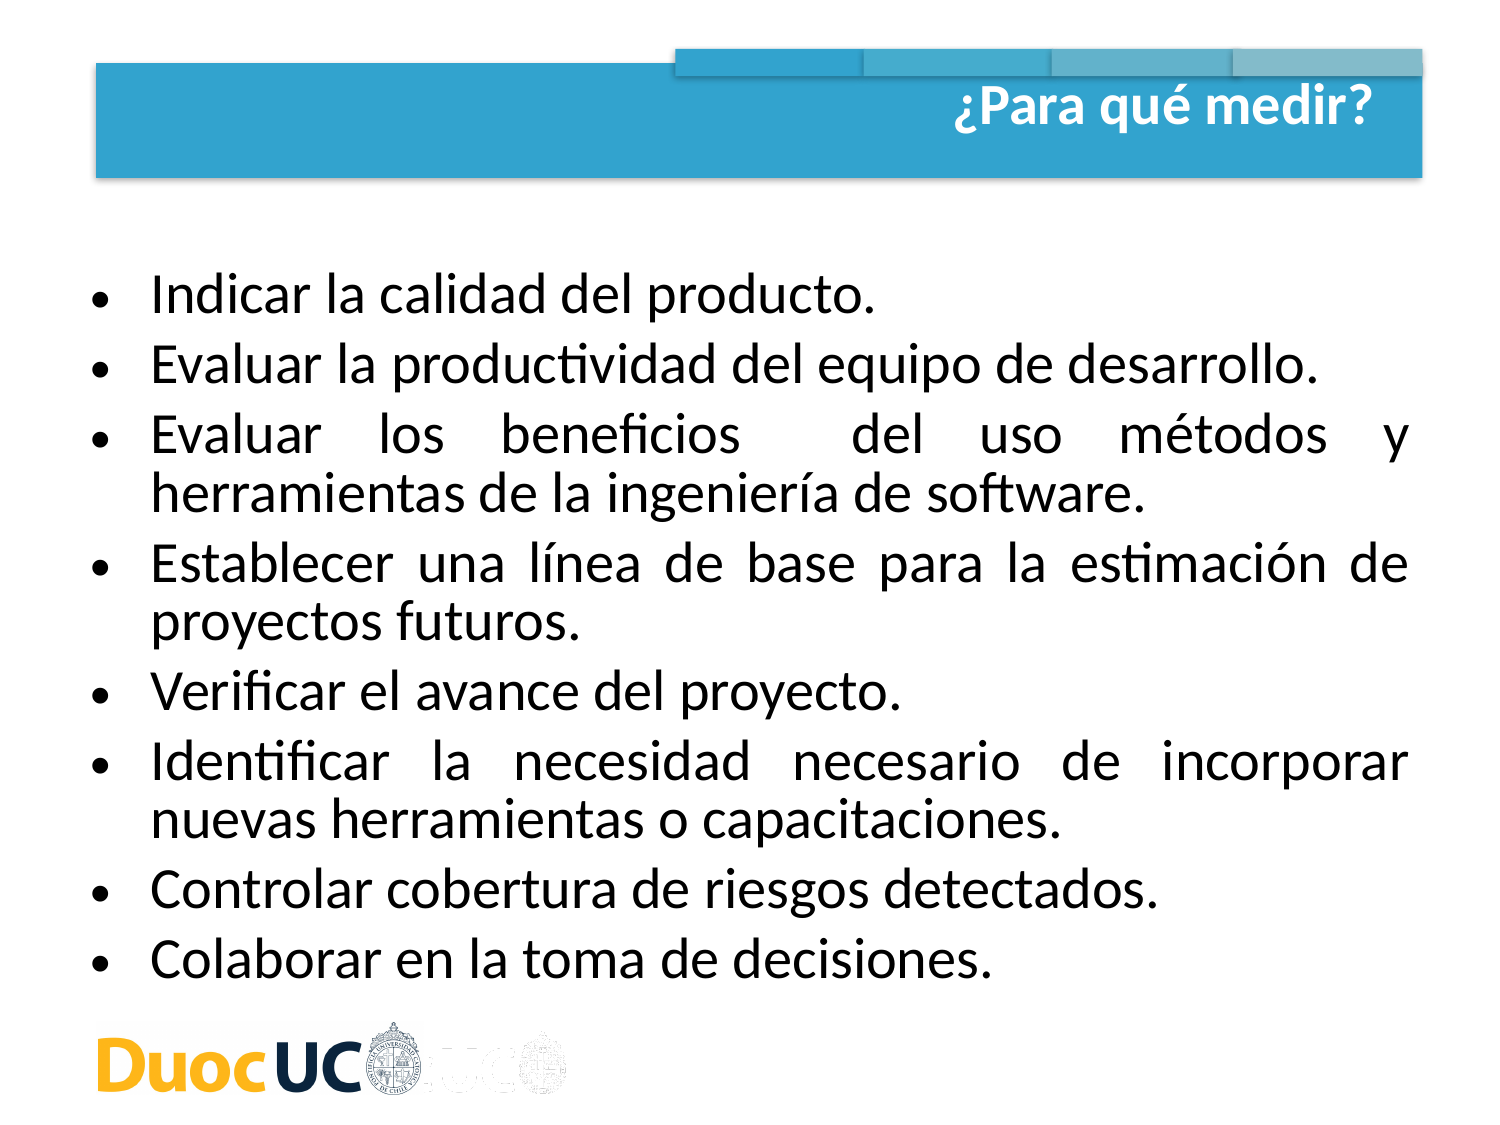

¿Para qué medir?
Indicar la calidad del producto.
Evaluar la productividad del equipo de desarrollo.
Evaluar los beneficios  del uso métodos y herramientas de la ingeniería de software.
Establecer una línea de base para la estimación de proyectos futuros.
Verificar el avance del proyecto.
Identificar la necesidad necesario de incorporar nuevas herramientas o capacitaciones.
Controlar cobertura de riesgos detectados.
Colaborar en la toma de decisiones.